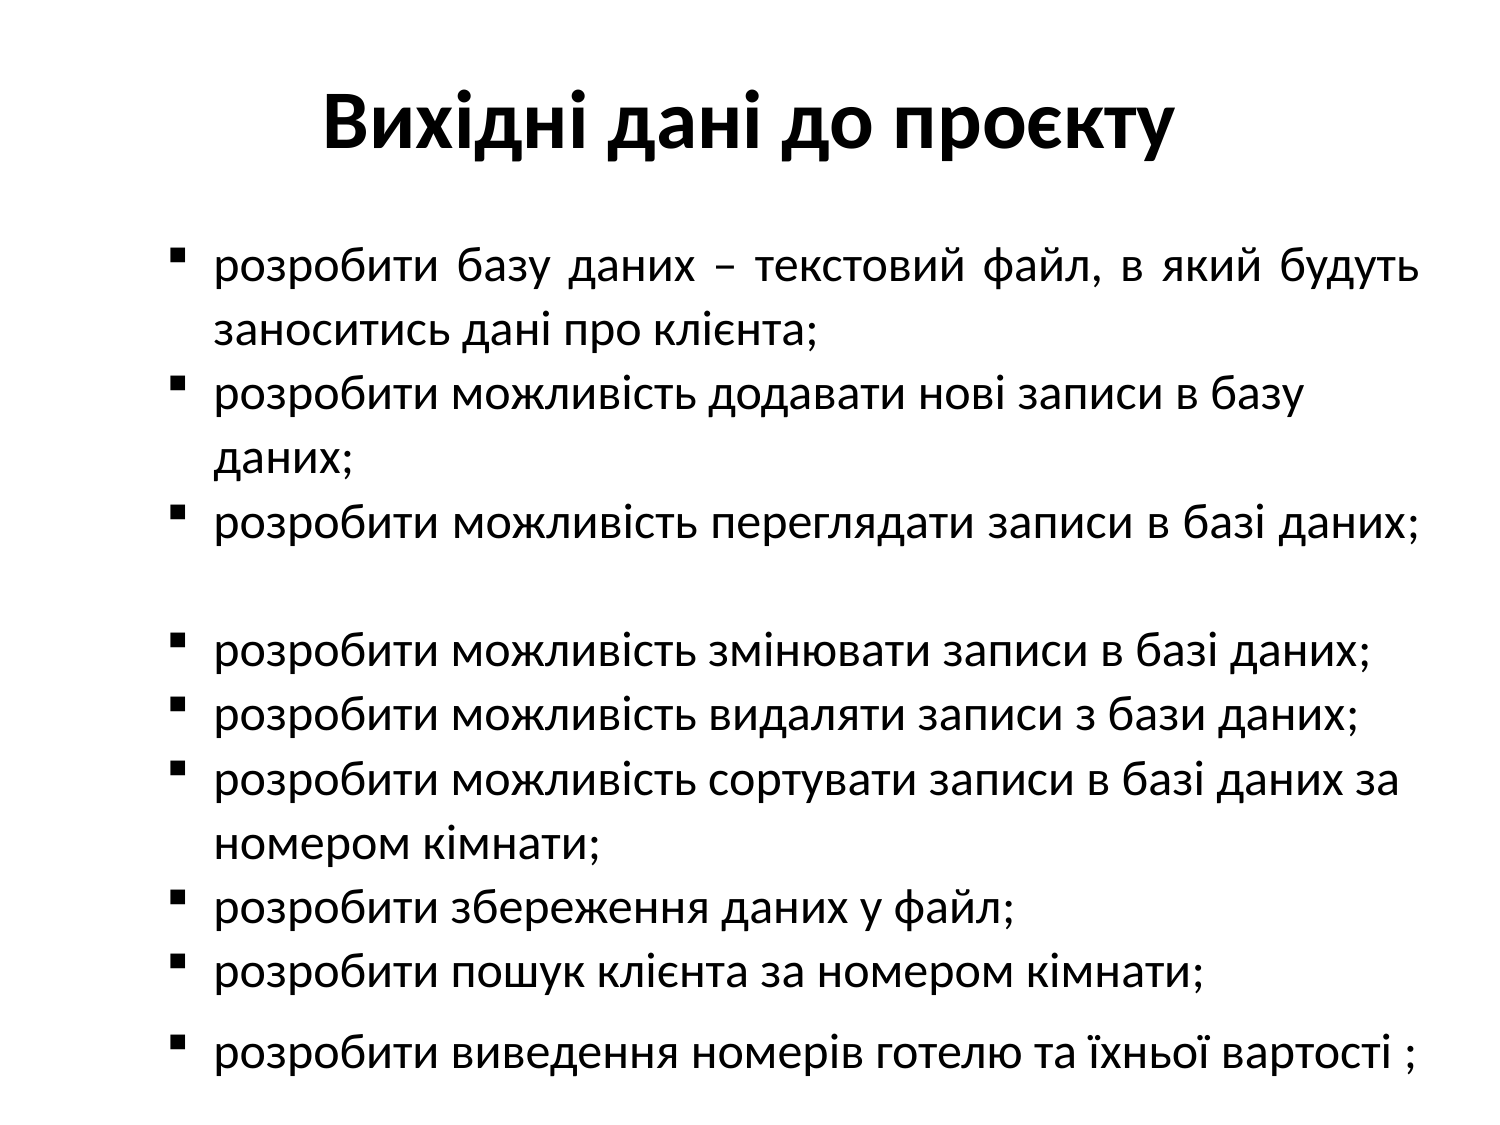

# Вихідні дані до проєкту
розробити базу даних – текстовий файл, в який будуть заноситись дані про клієнта;
розробити можливість додавати нові записи в базу даних;
розробити можливість переглядати записи в базі даних;
розробити можливість змінювати записи в базі даних;
розробити можливість видаляти записи з бази даних;
розробити можливість сортувати записи в базі даних за номером кімнати;
розробити збереження даних у файл;
розробити пошук клієнта за номером кімнати;
розробити виведення номерів готелю та їхньої вартості ;